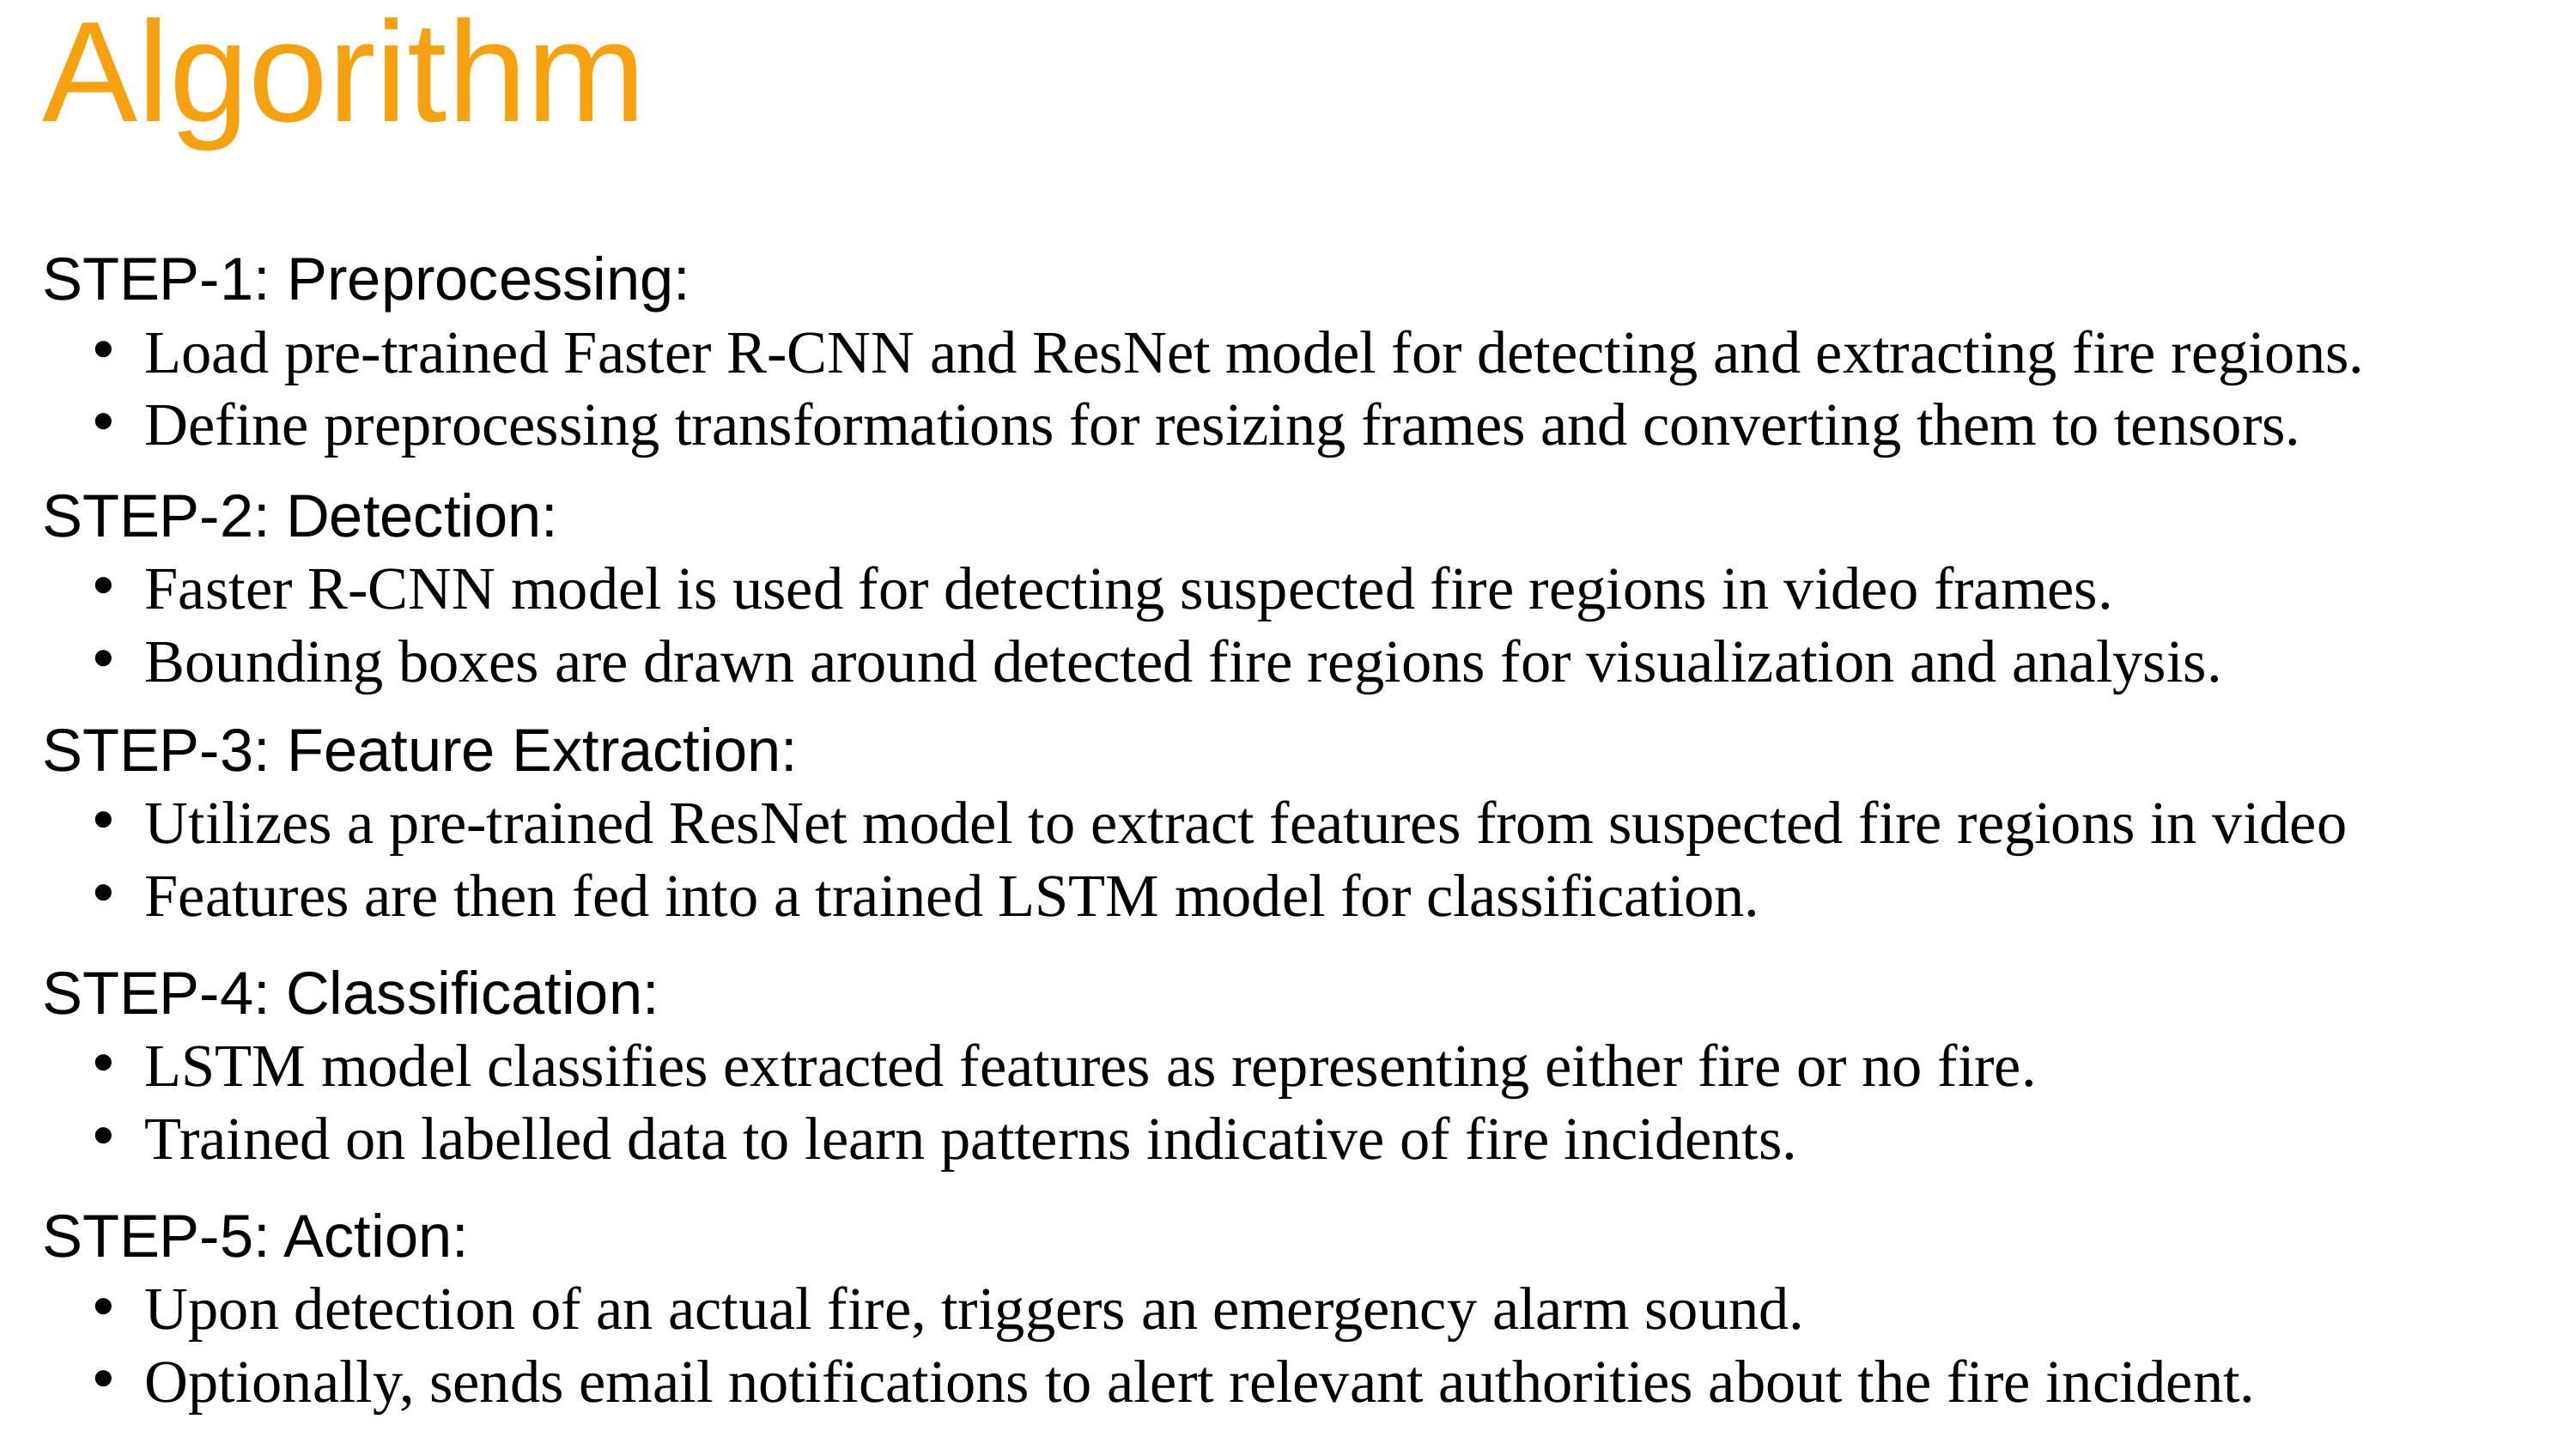

Algorithm
STEP-1: Preprocessing:
Load pre-trained Faster R-CNN and ResNet model for detecting and extracting fire regions.
Define preprocessing transformations for resizing frames and converting them to tensors.

STEP-2: Detection:
Faster R-CNN model is used for detecting suspected fire regions in video frames.
Bounding boxes are drawn around detected fire regions for visualization and analysis.

STEP-3: Feature Extraction:
Utilizes a pre-trained ResNet model to extract features from suspected fire regions in video
Features are then fed into a trained LSTM model for classification.

STEP-4: Classification:
LSTM model classifies extracted features as representing either fire or no fire.
Trained on labelled data to learn patterns indicative of fire incidents.

STEP-5: Action:
Upon detection of an actual fire, triggers an emergency alarm sound.
Optionally, sends email notifications to alert relevant authorities about the fire incident.